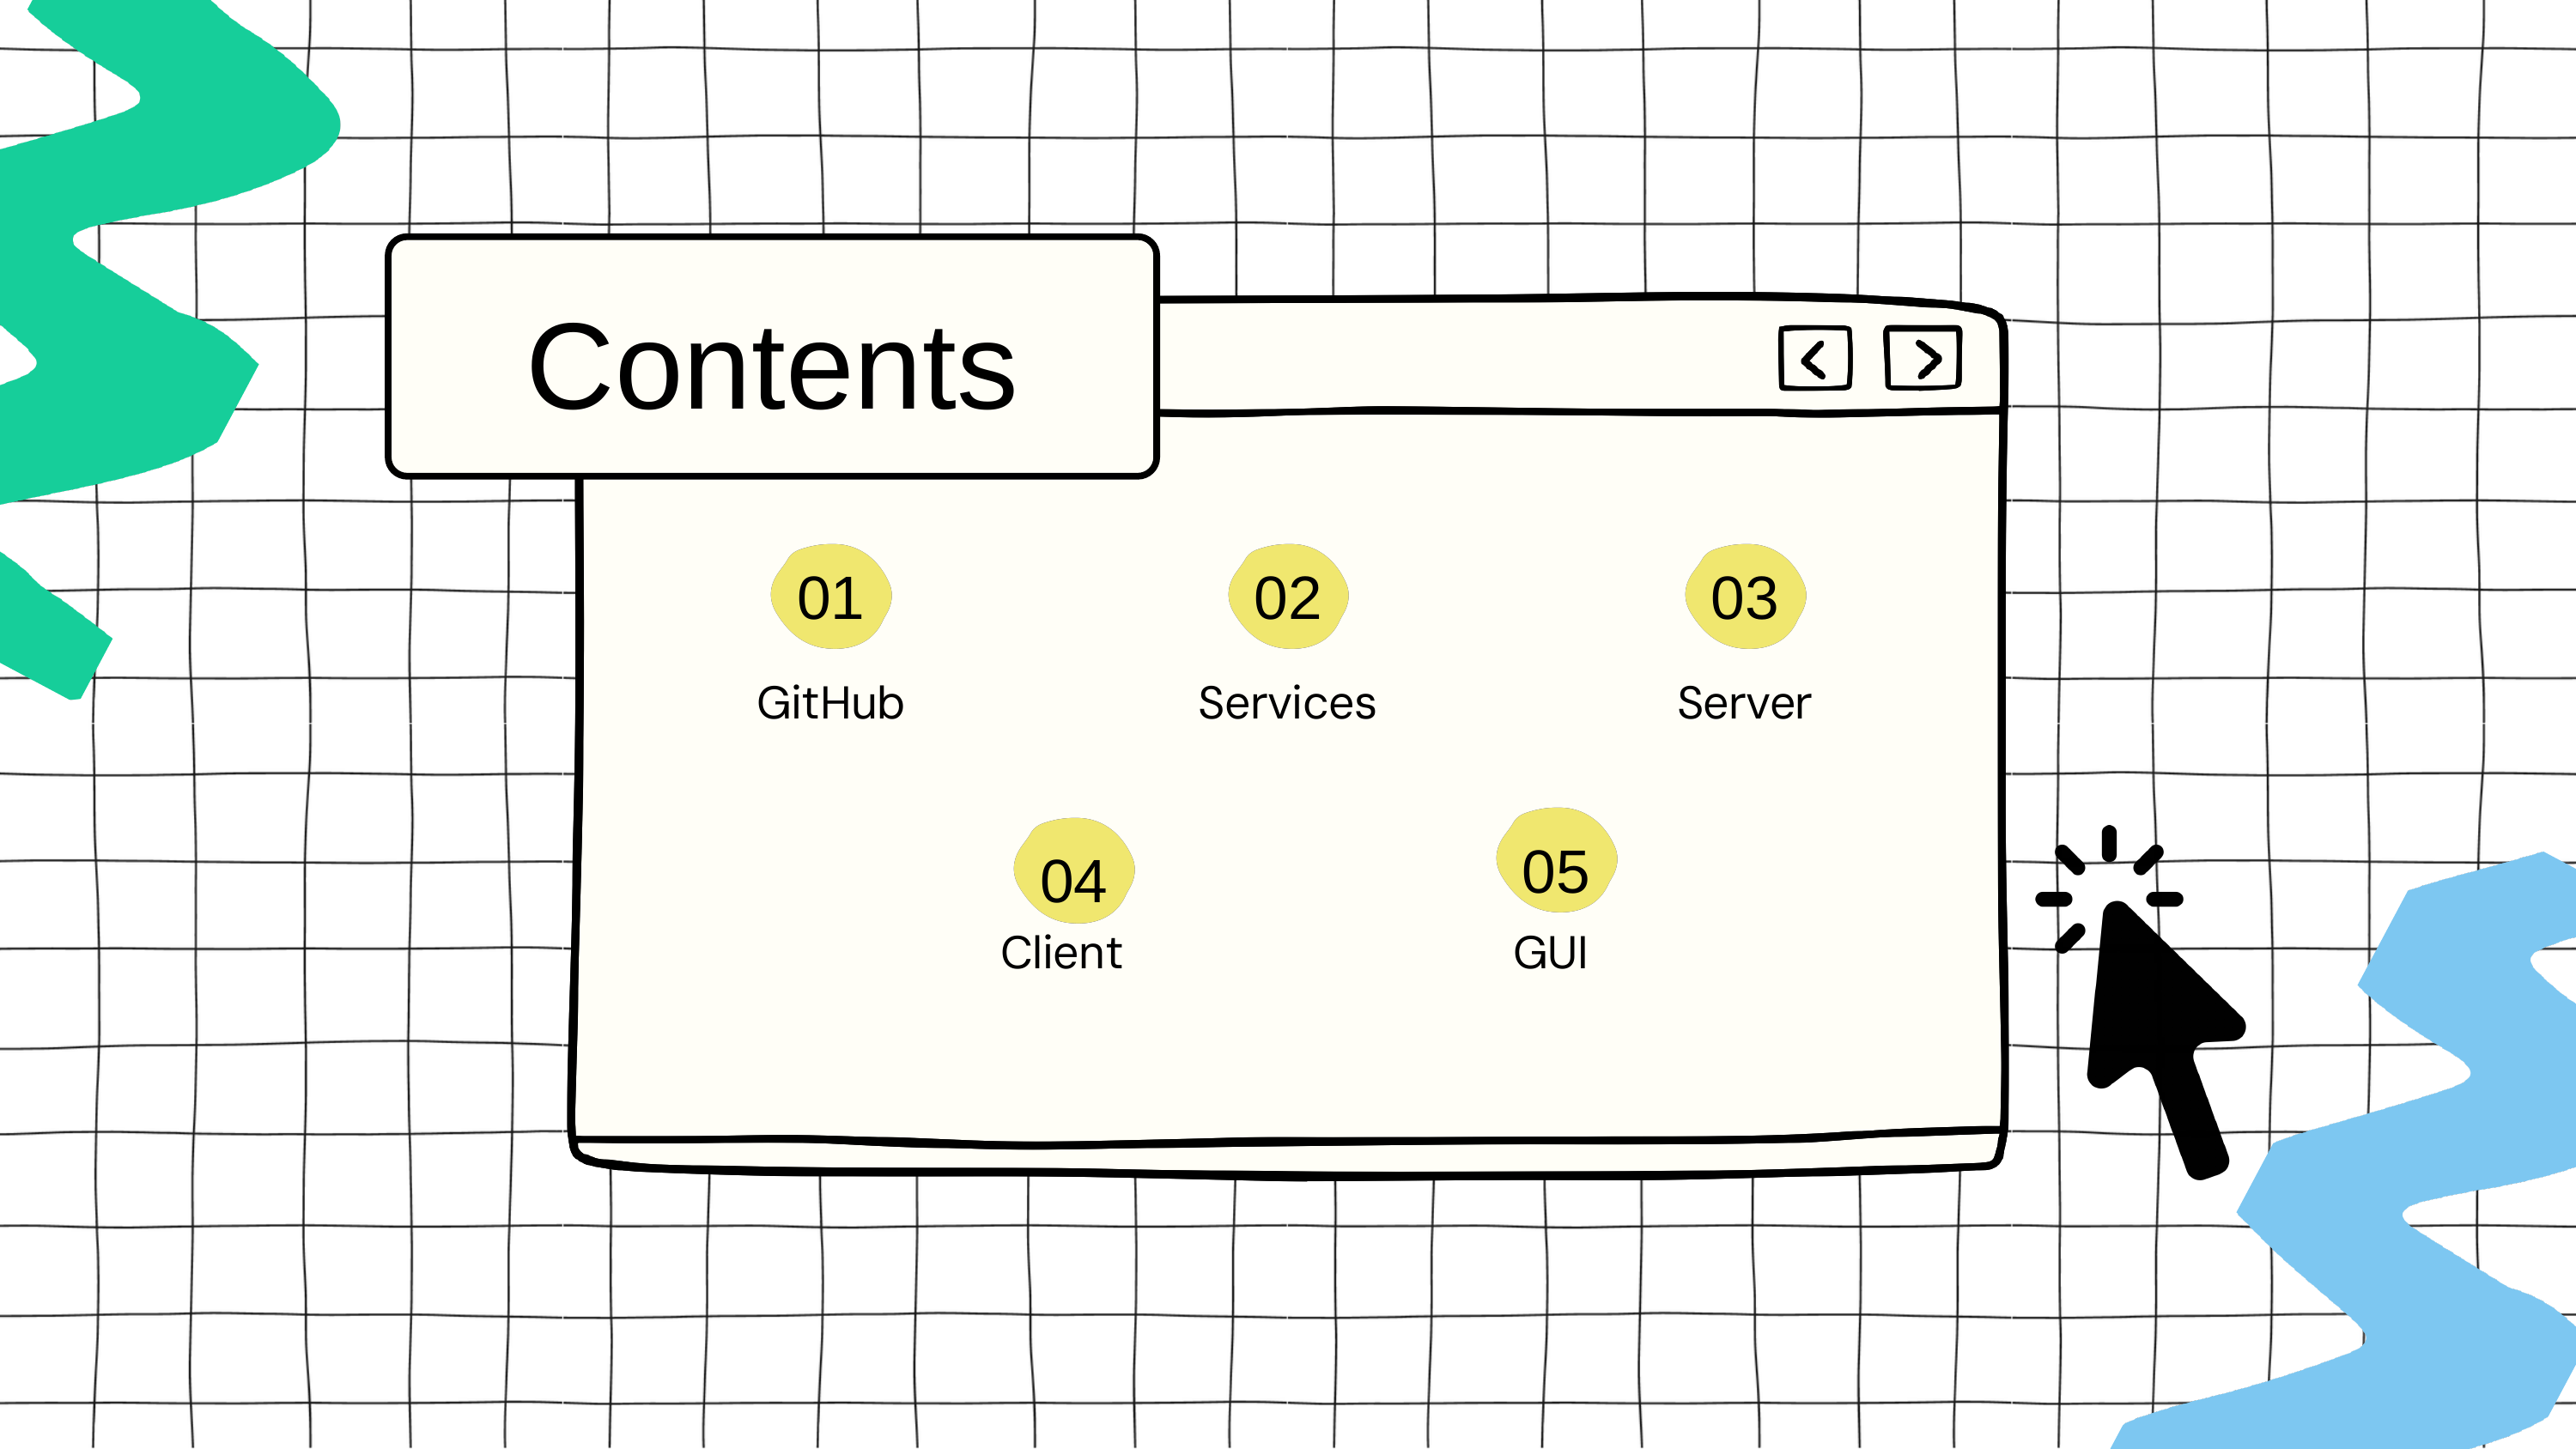

Contents

01
02
03
GitHub
Services
Server

05

04

Client
GUI